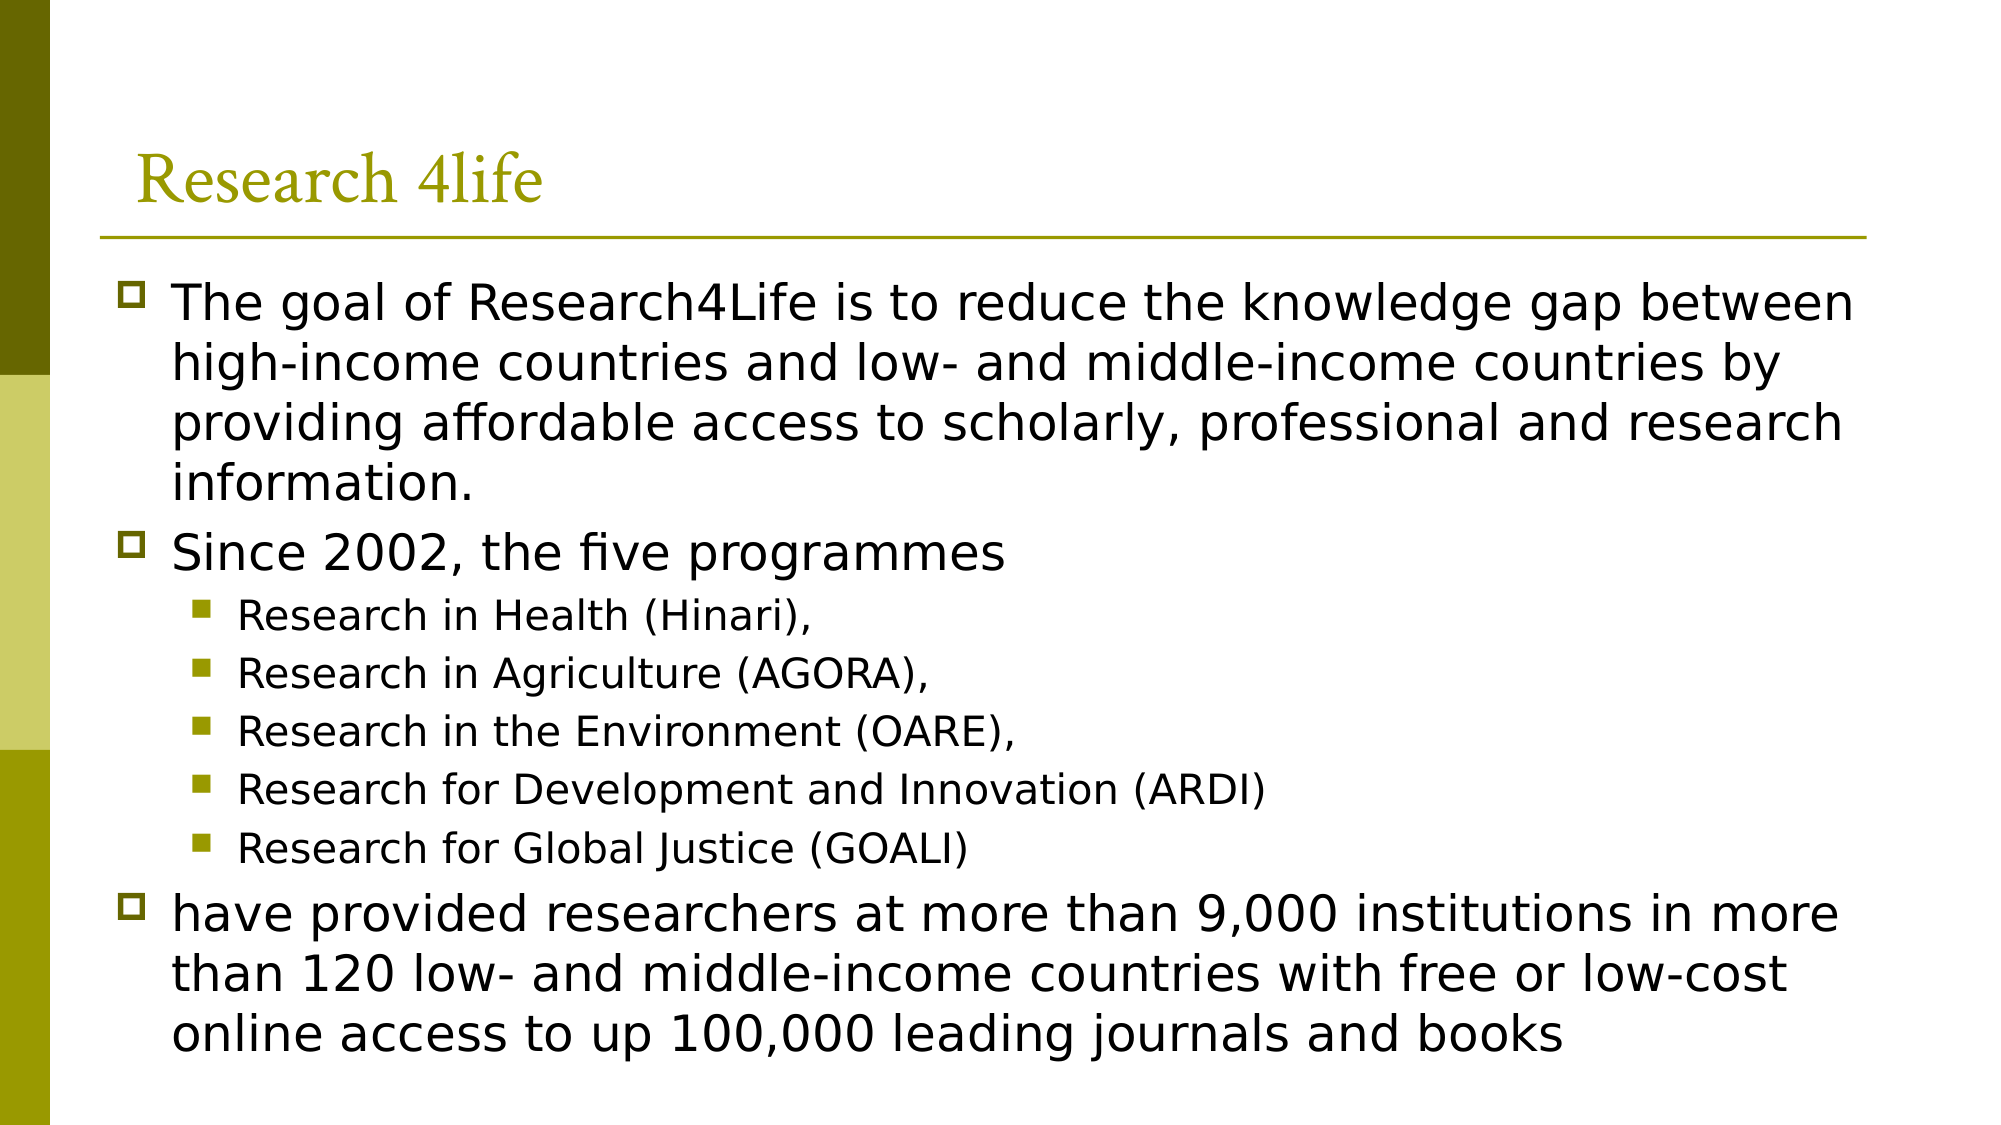

# Research 4life
The goal of Research4Life is to reduce the knowledge gap between high-income countries and low- and middle-income countries by providing affordable access to scholarly, professional and research information.
Since 2002, the five programmes
Research in Health (Hinari),
Research in Agriculture (AGORA),
Research in the Environment (OARE),
Research for Development and Innovation (ARDI)
Research for Global Justice (GOALI)
have provided researchers at more than 9,000 institutions in more than 120 low- and middle-income countries with free or low-cost online access to up 100,000 leading journals and books